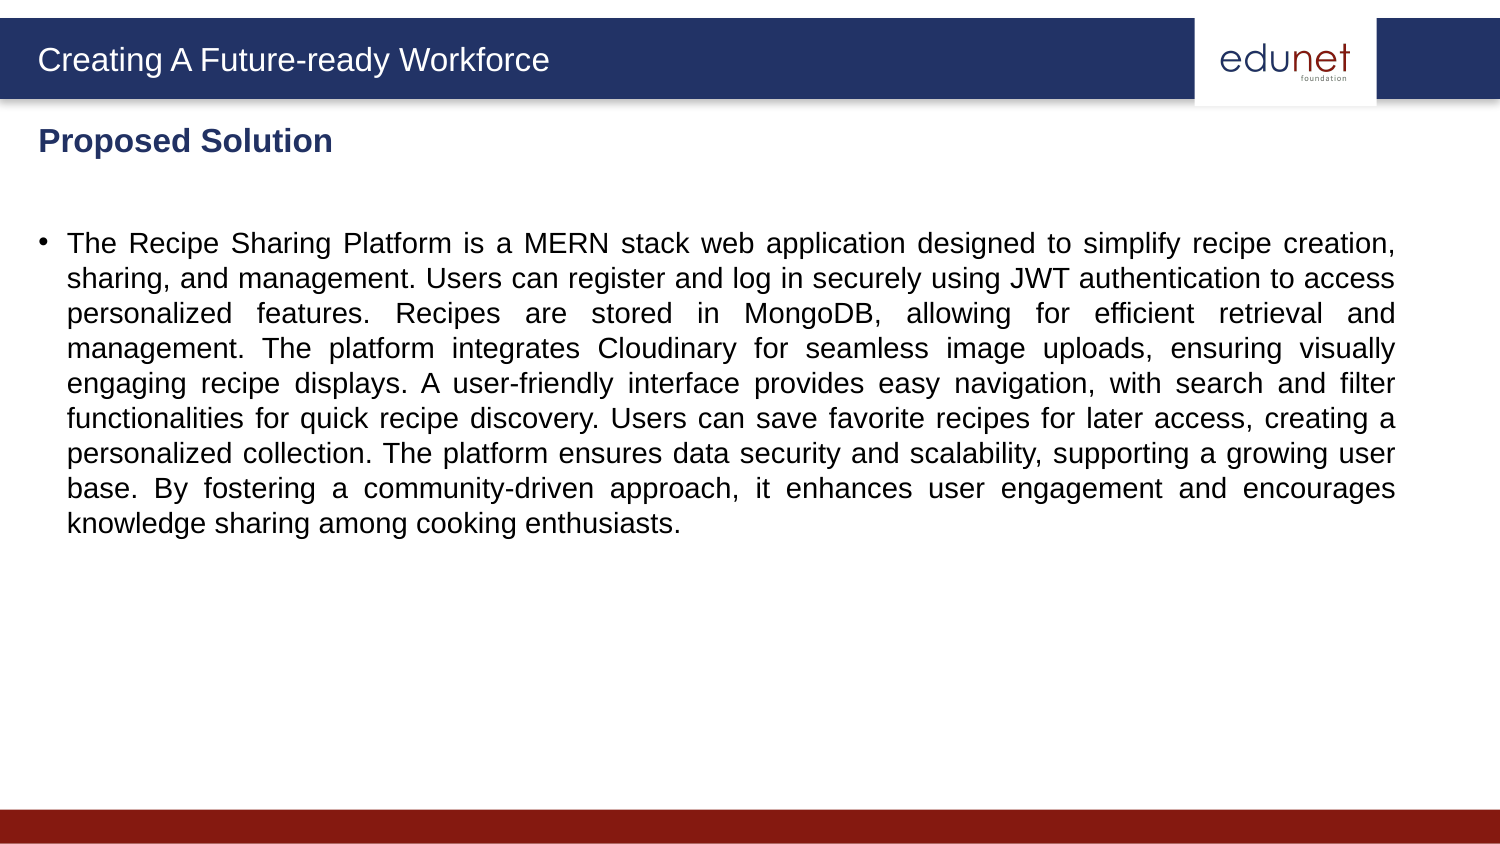

Proposed Solution
The Recipe Sharing Platform is a MERN stack web application designed to simplify recipe creation, sharing, and management. Users can register and log in securely using JWT authentication to access personalized features. Recipes are stored in MongoDB, allowing for efficient retrieval and management. The platform integrates Cloudinary for seamless image uploads, ensuring visually engaging recipe displays. A user-friendly interface provides easy navigation, with search and filter functionalities for quick recipe discovery. Users can save favorite recipes for later access, creating a personalized collection. The platform ensures data security and scalability, supporting a growing user base. By fostering a community-driven approach, it enhances user engagement and encourages knowledge sharing among cooking enthusiasts.